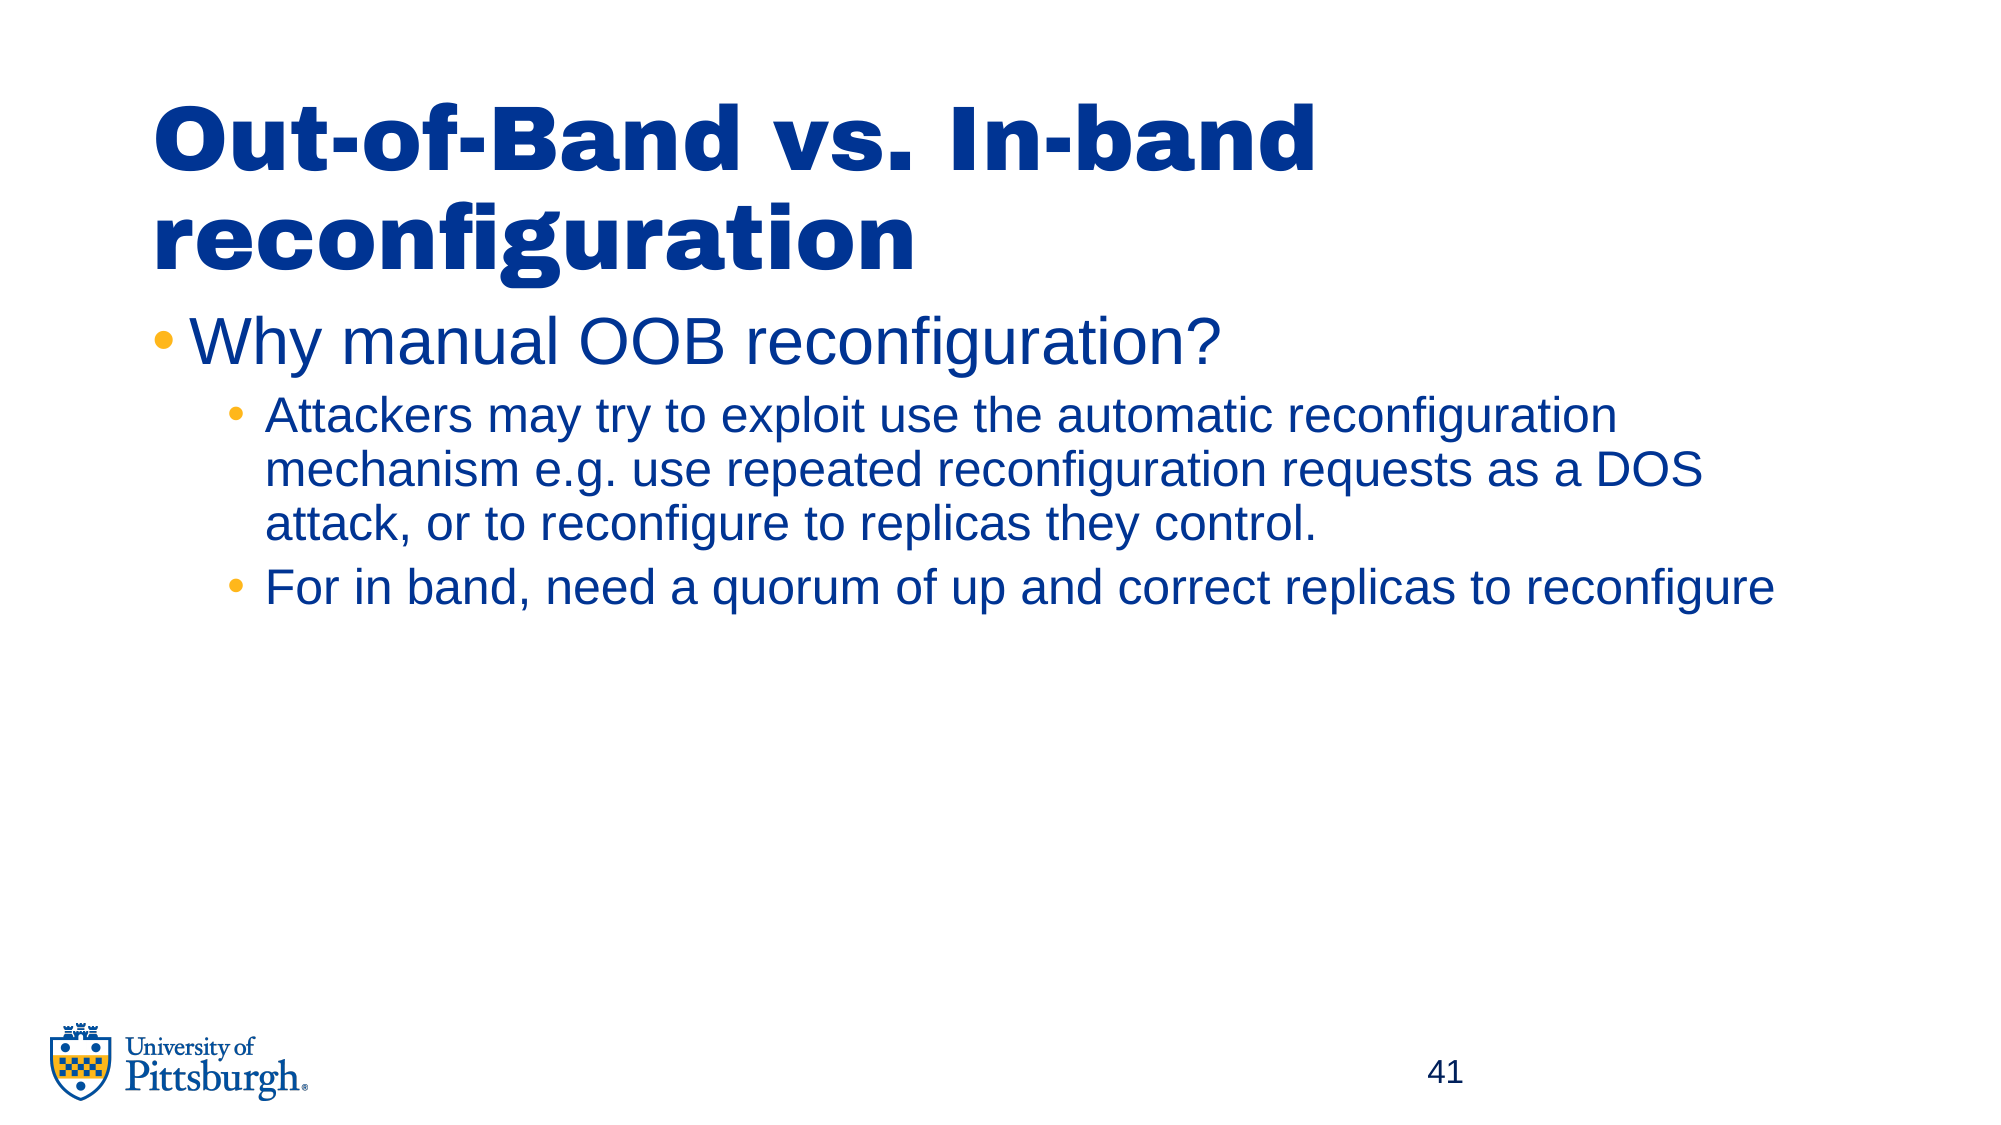

# Out-of-Band vs. In-band reconfiguration
Why manual OOB reconfiguration?
Attackers may try to exploit use the automatic reconfiguration mechanism e.g. use repeated reconfiguration requests as a DOS attack, or to reconfigure to replicas they control.
For in band, need a quorum of up and correct replicas to reconfigure
41